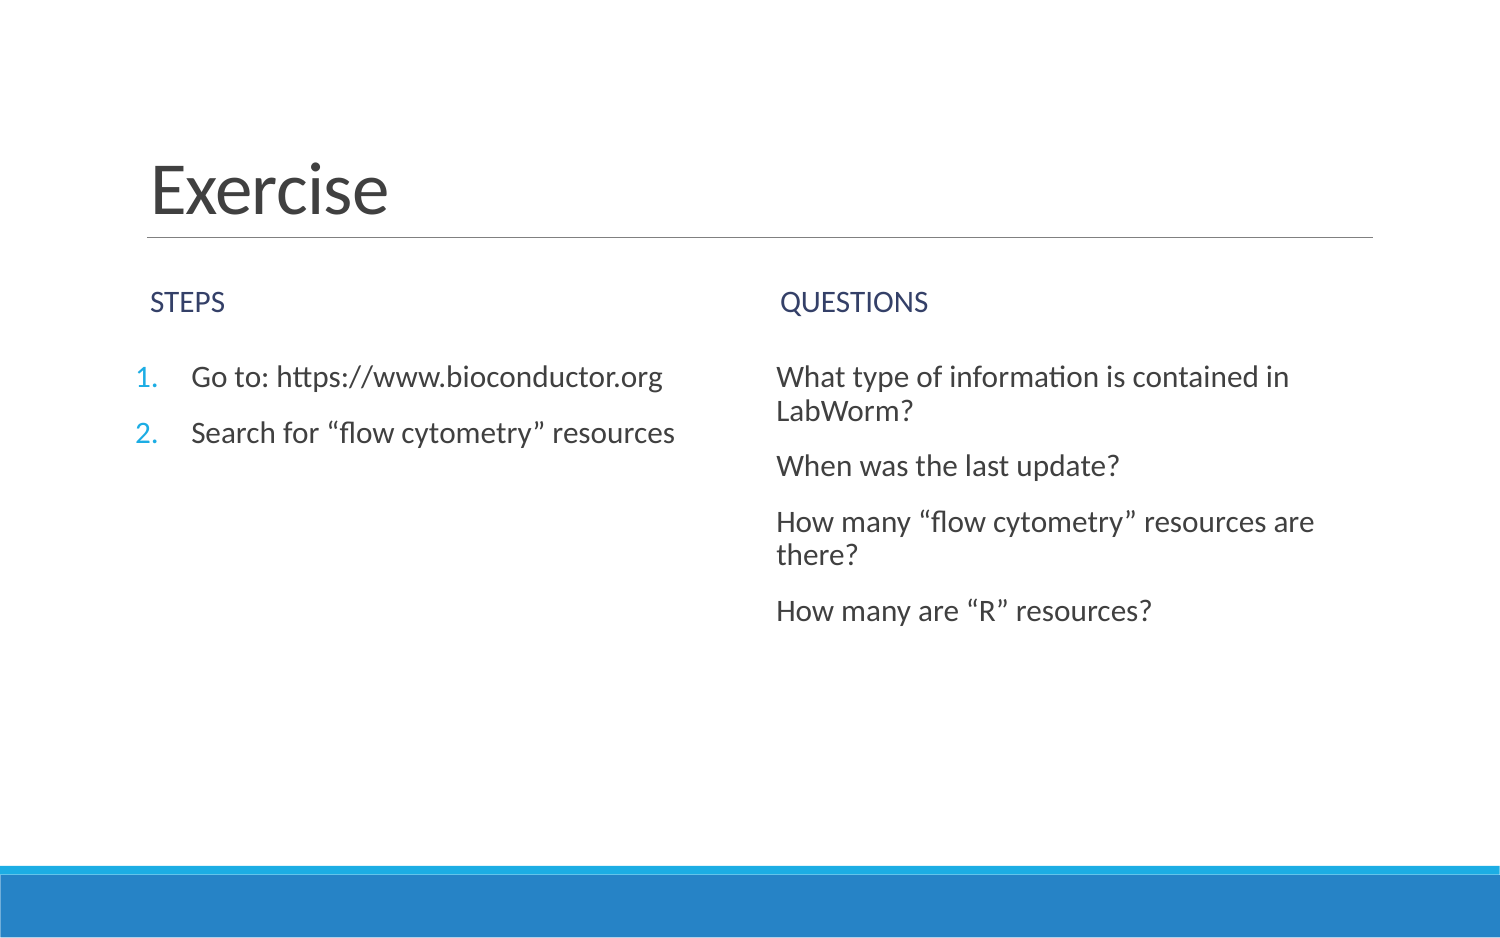

# Exercise
Steps
Questions
What type of information is contained in LabWorm?
When was the last update?
How many “flow cytometry” resources are there?
How many are “R” resources?
Go to: https://www.bioconductor.org
Search for “flow cytometry” resources